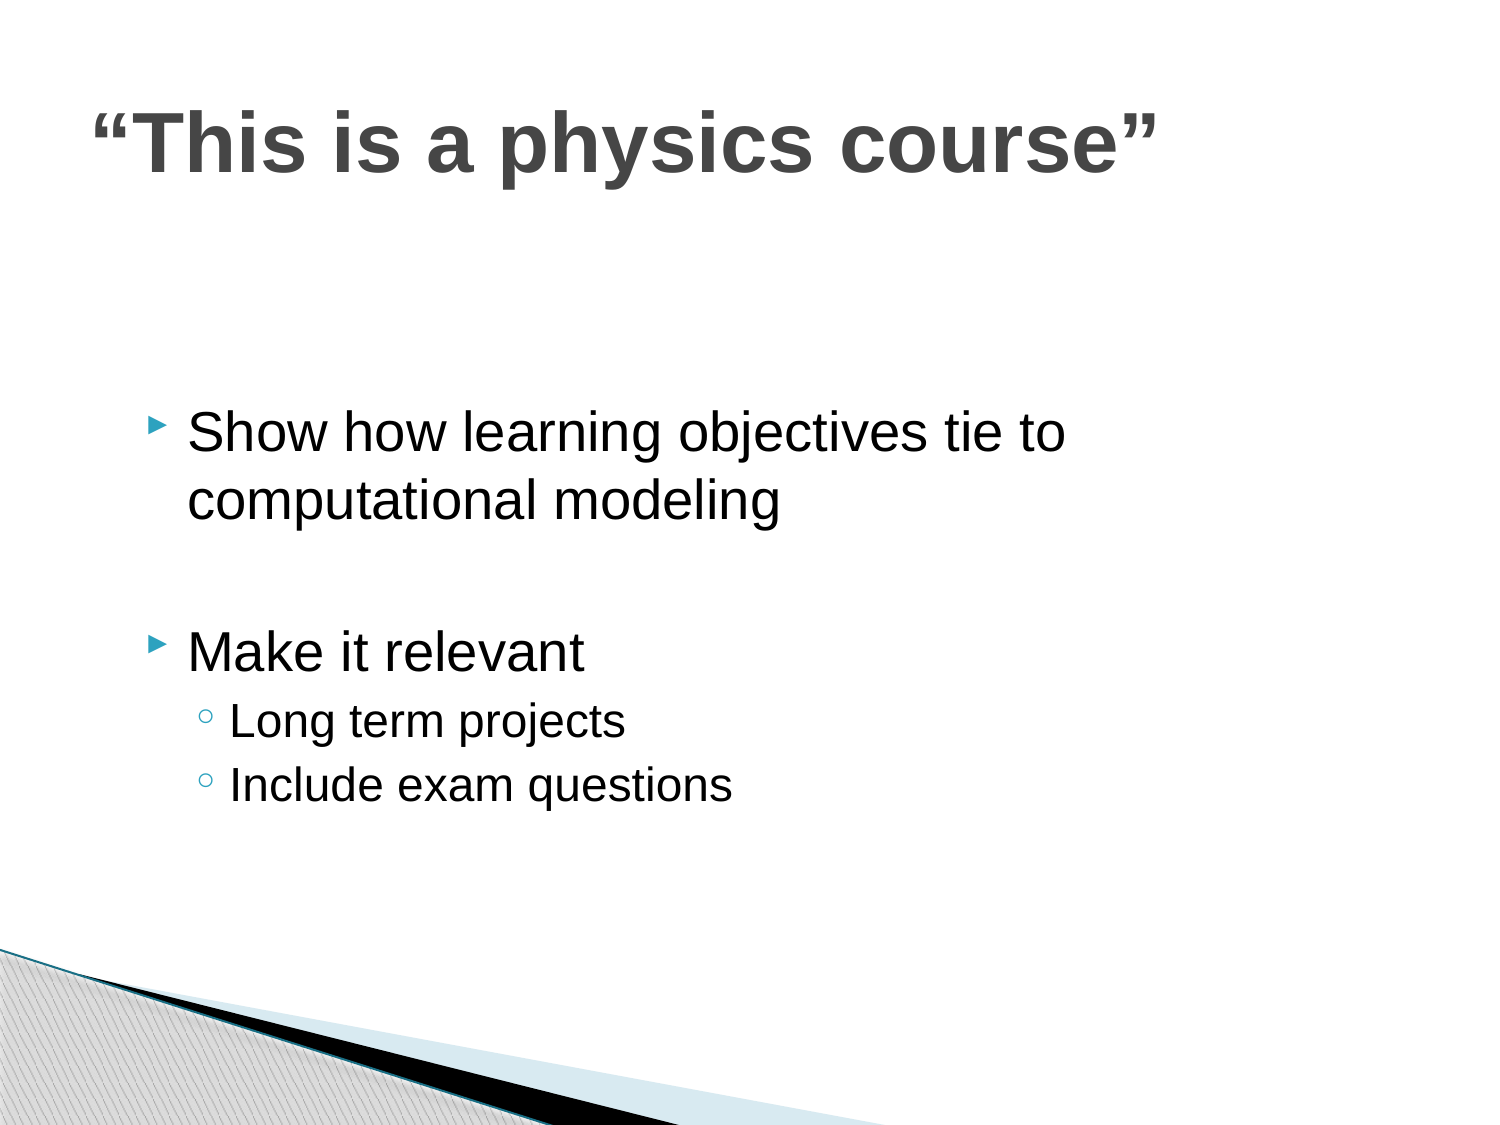

# “This is a physics course”
Show how learning objectives tie to computational modeling

Make it relevant
Long term projects
Include exam questions